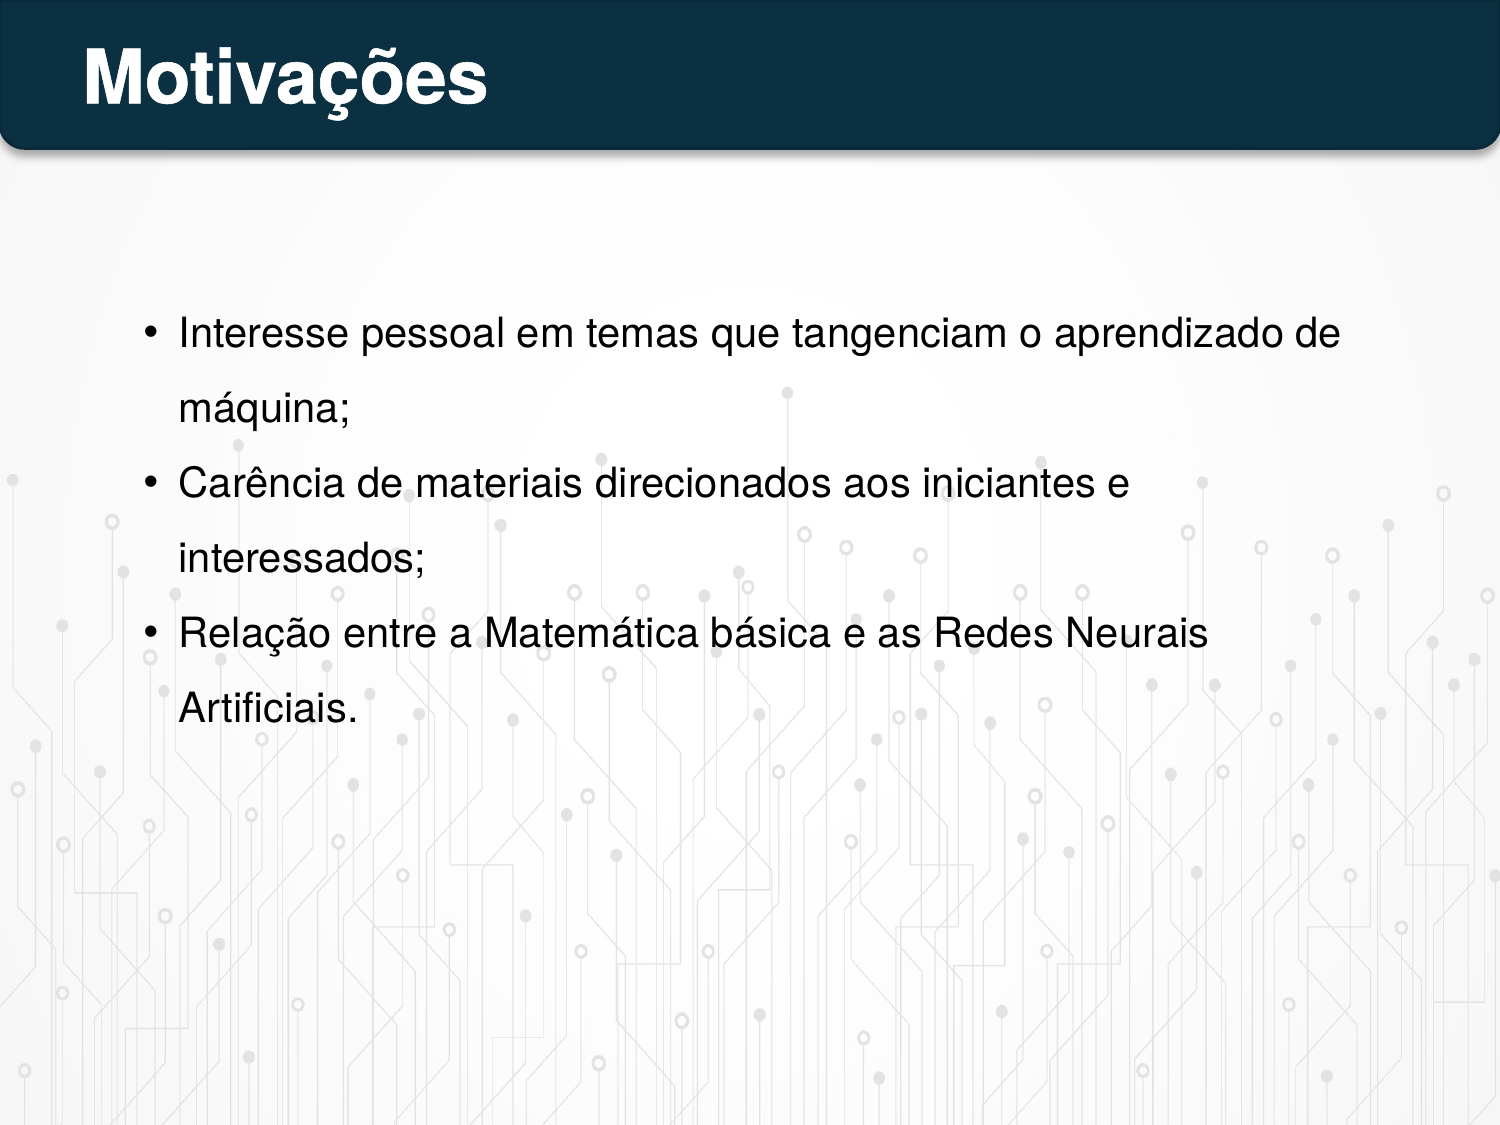

Motivações
Interesse pessoal em temas que tangenciam o aprendizado de máquina;
Carência de materiais direcionados aos iniciantes e interessados;
Relação entre a Matemática básica e as Redes Neurais Artificiais.